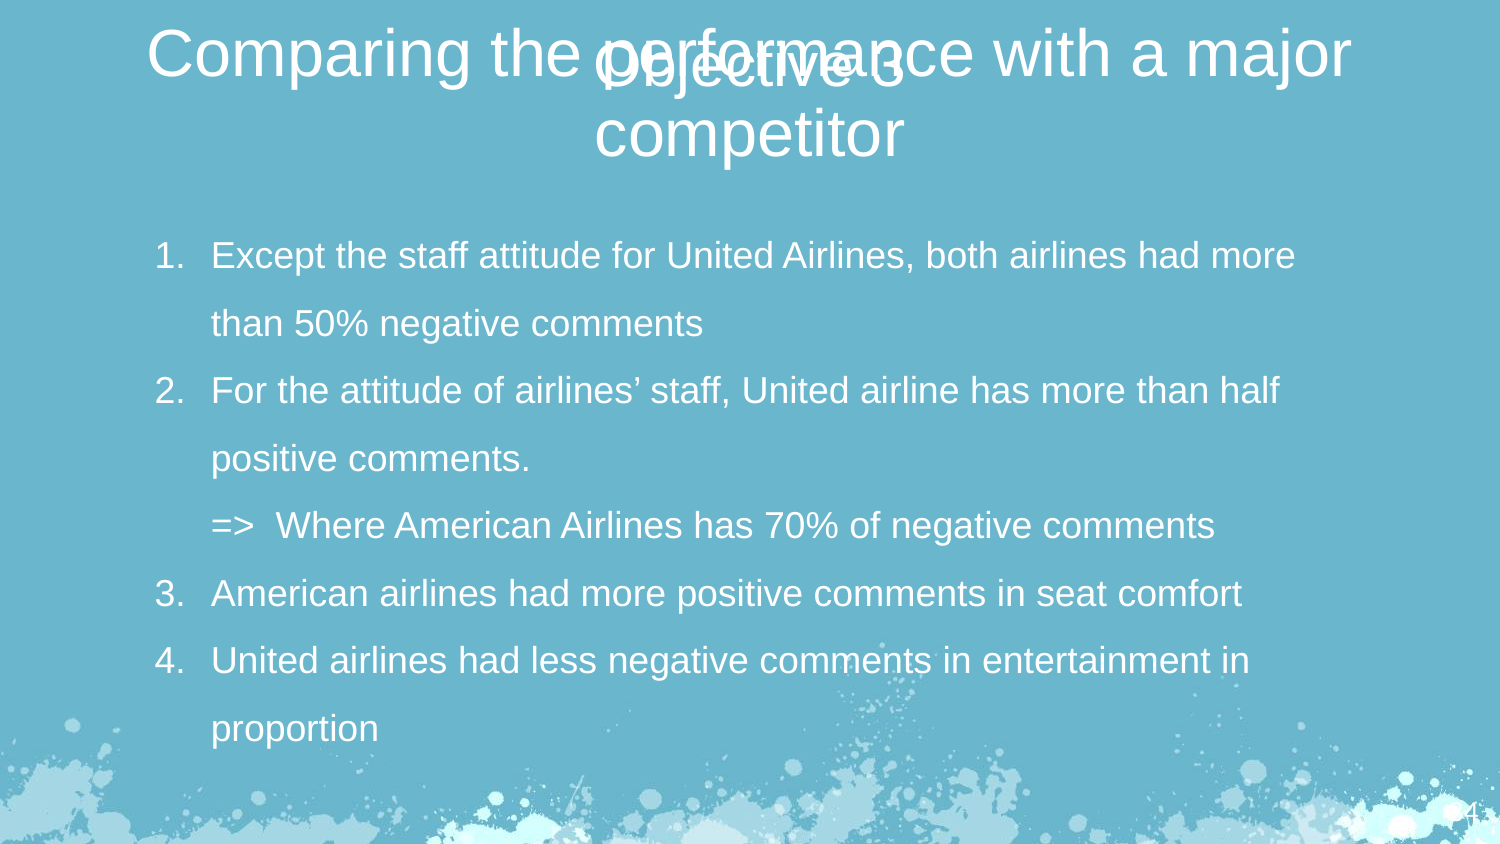

# Objective 3
Comparing the performance with a major competitor

Except the staff attitude for United Airlines, both airlines had more than 50% negative comments
For the attitude of airlines’ staff, United airline has more than half positive comments.
=>  Where American Airlines has 70% of negative comments
American airlines had more positive comments in seat comfort
United airlines had less negative comments in entertainment in proportion

34